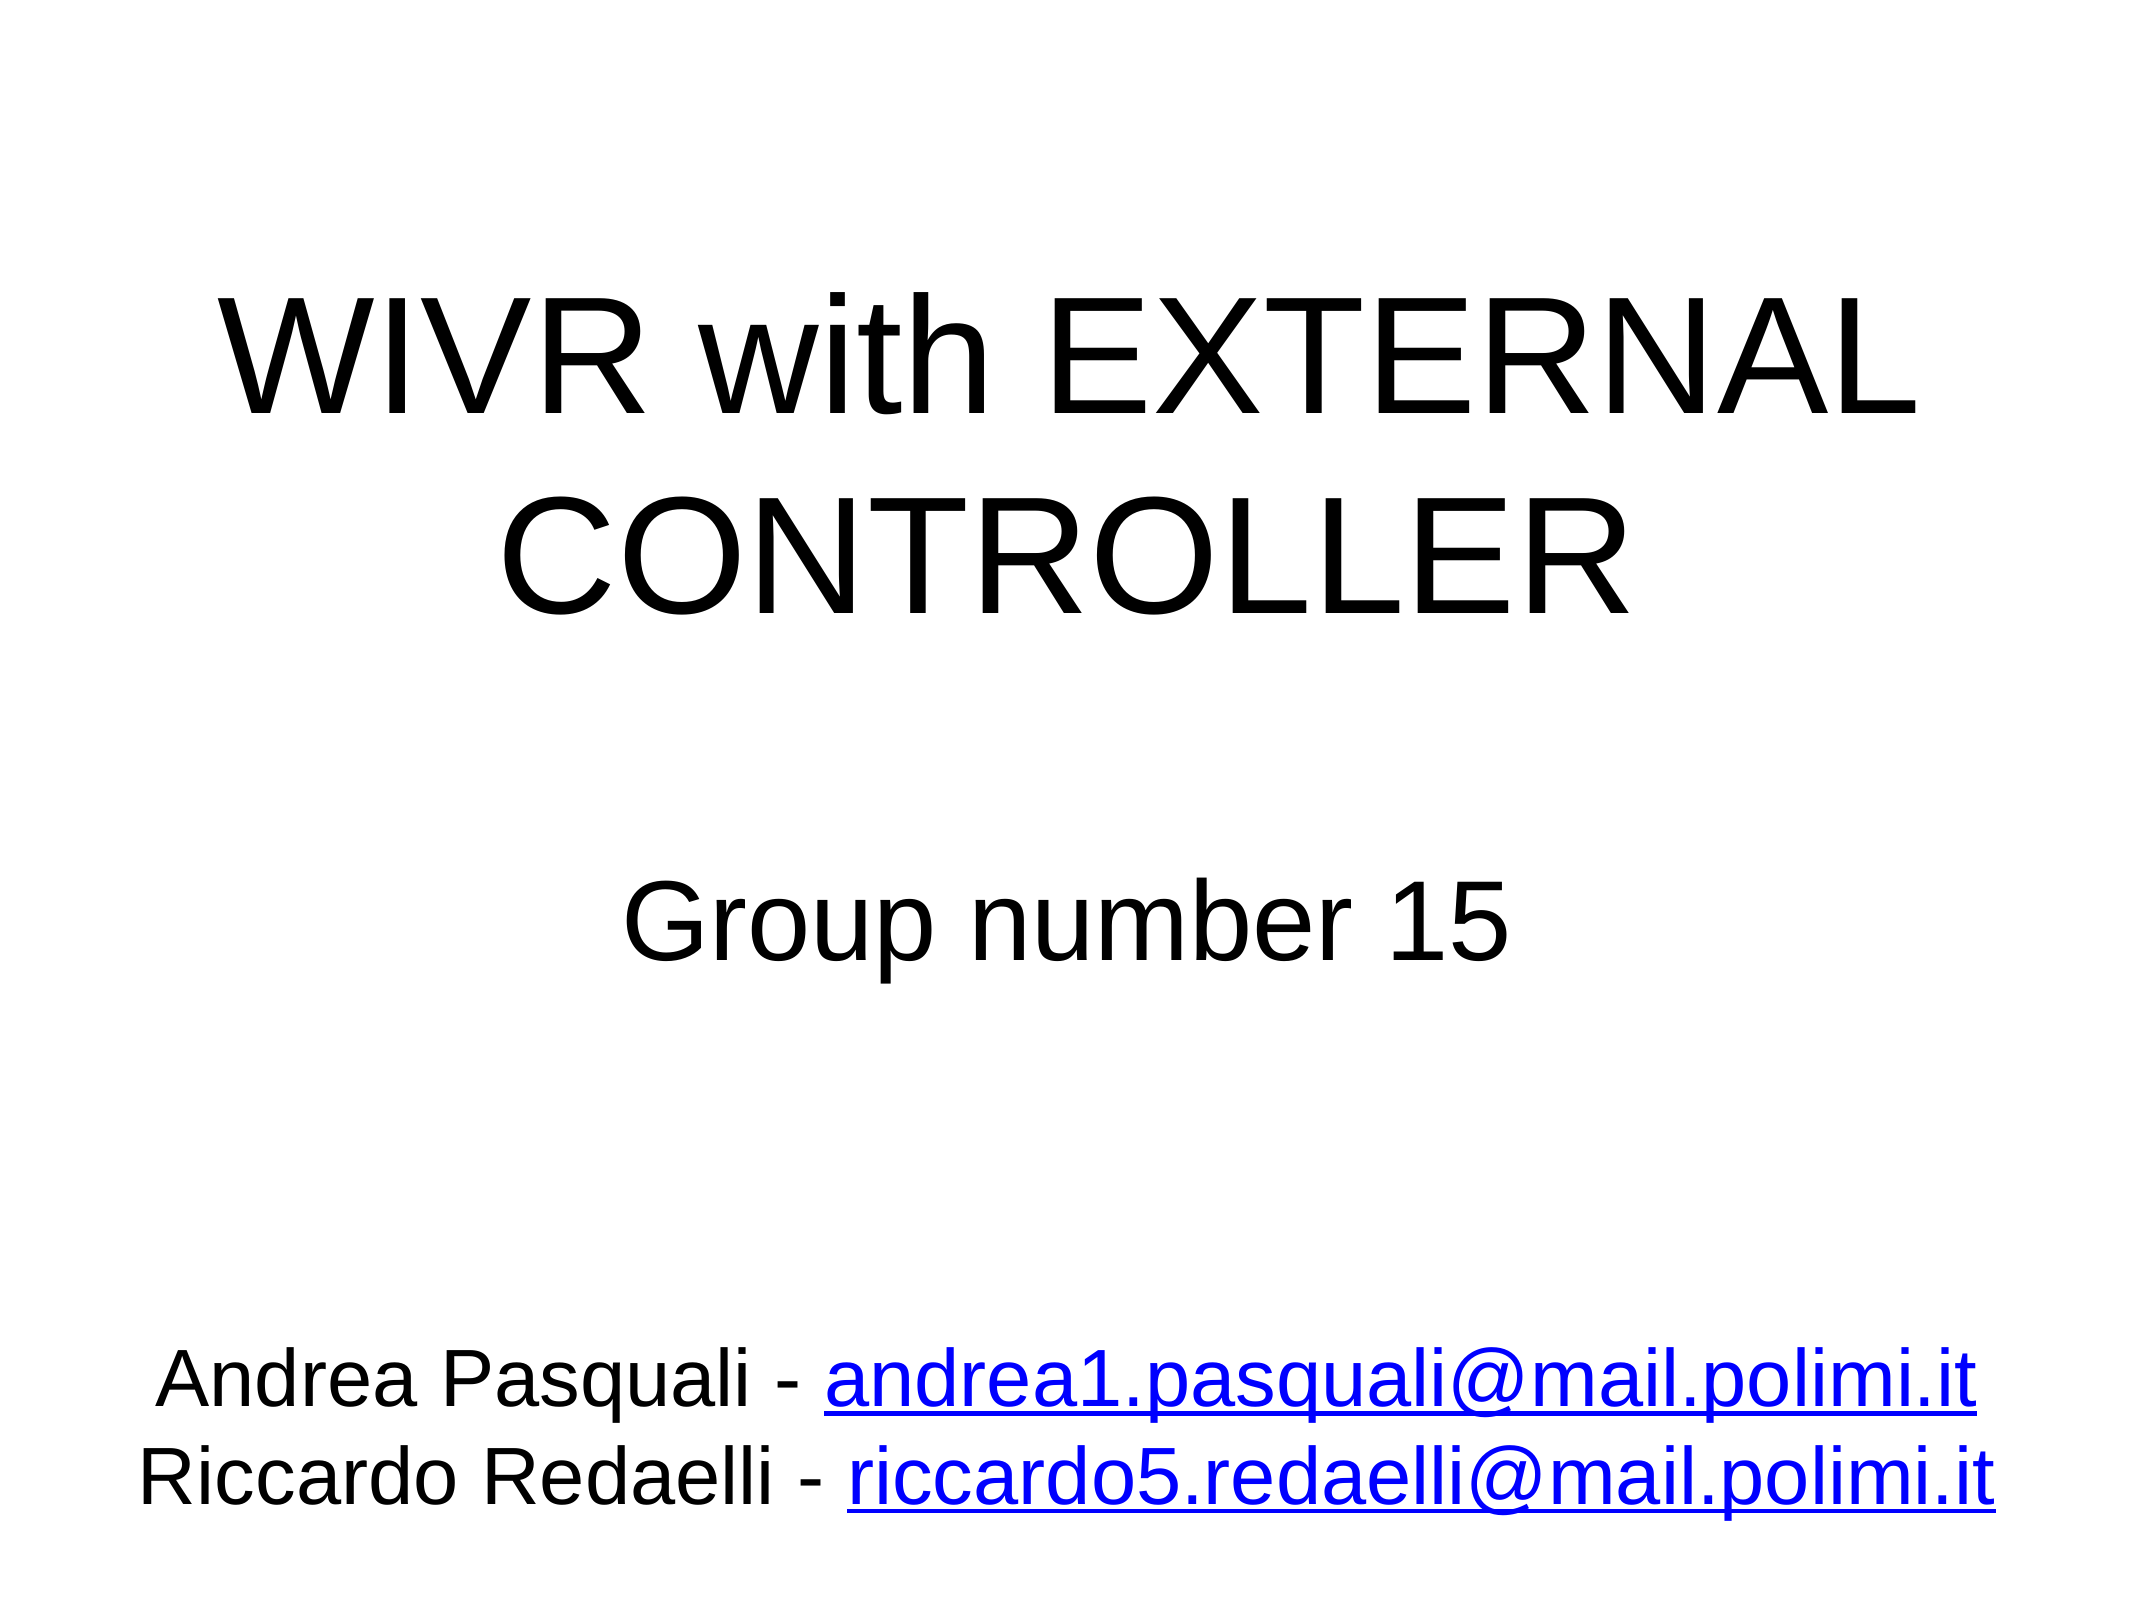

# WIVR with EXTERNAL CONTROLLER
Group number 15
Andrea Pasquali - andrea1.pasquali@mail.polimi.it
Riccardo Redaelli - riccardo5.redaelli@mail.polimi.it